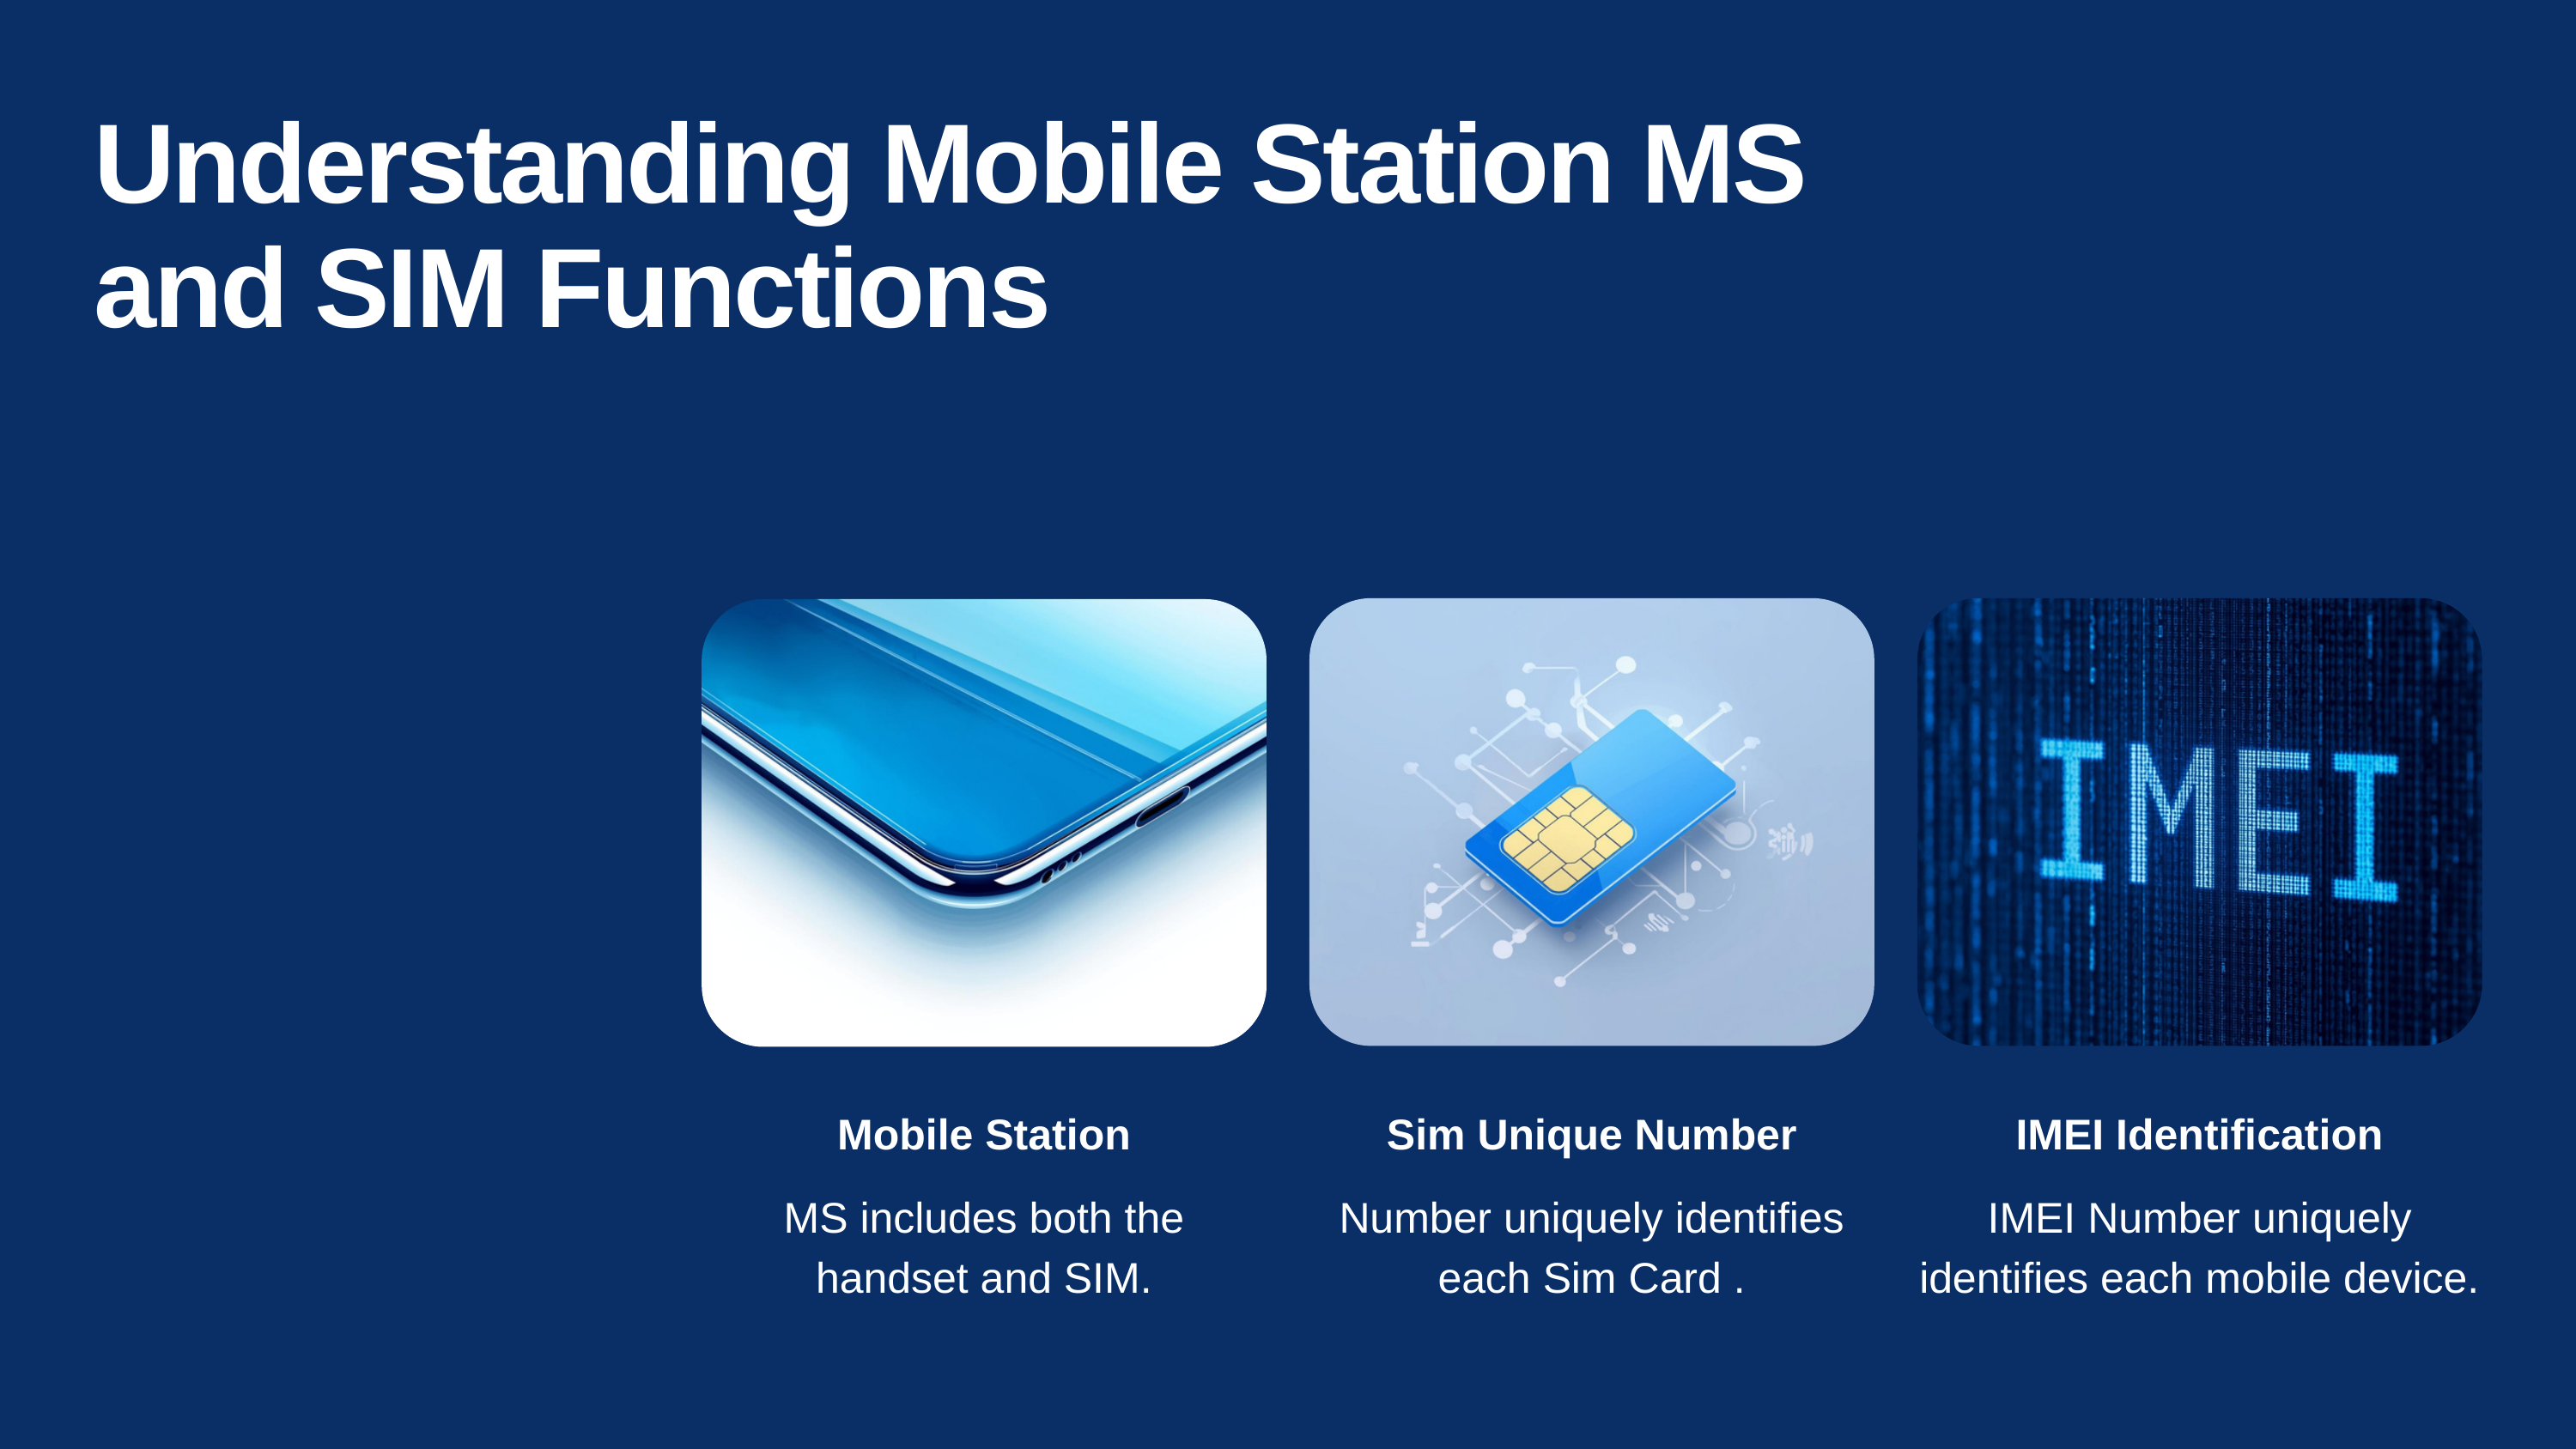

Understanding Mobile Station MS and SIM Functions

Mobile Station
MS includes both the handset and SIM.
Sim Unique Number
Number uniquely identifies each Sim Card .
IMEI Identification
IMEI Number uniquely identifies each mobile device.